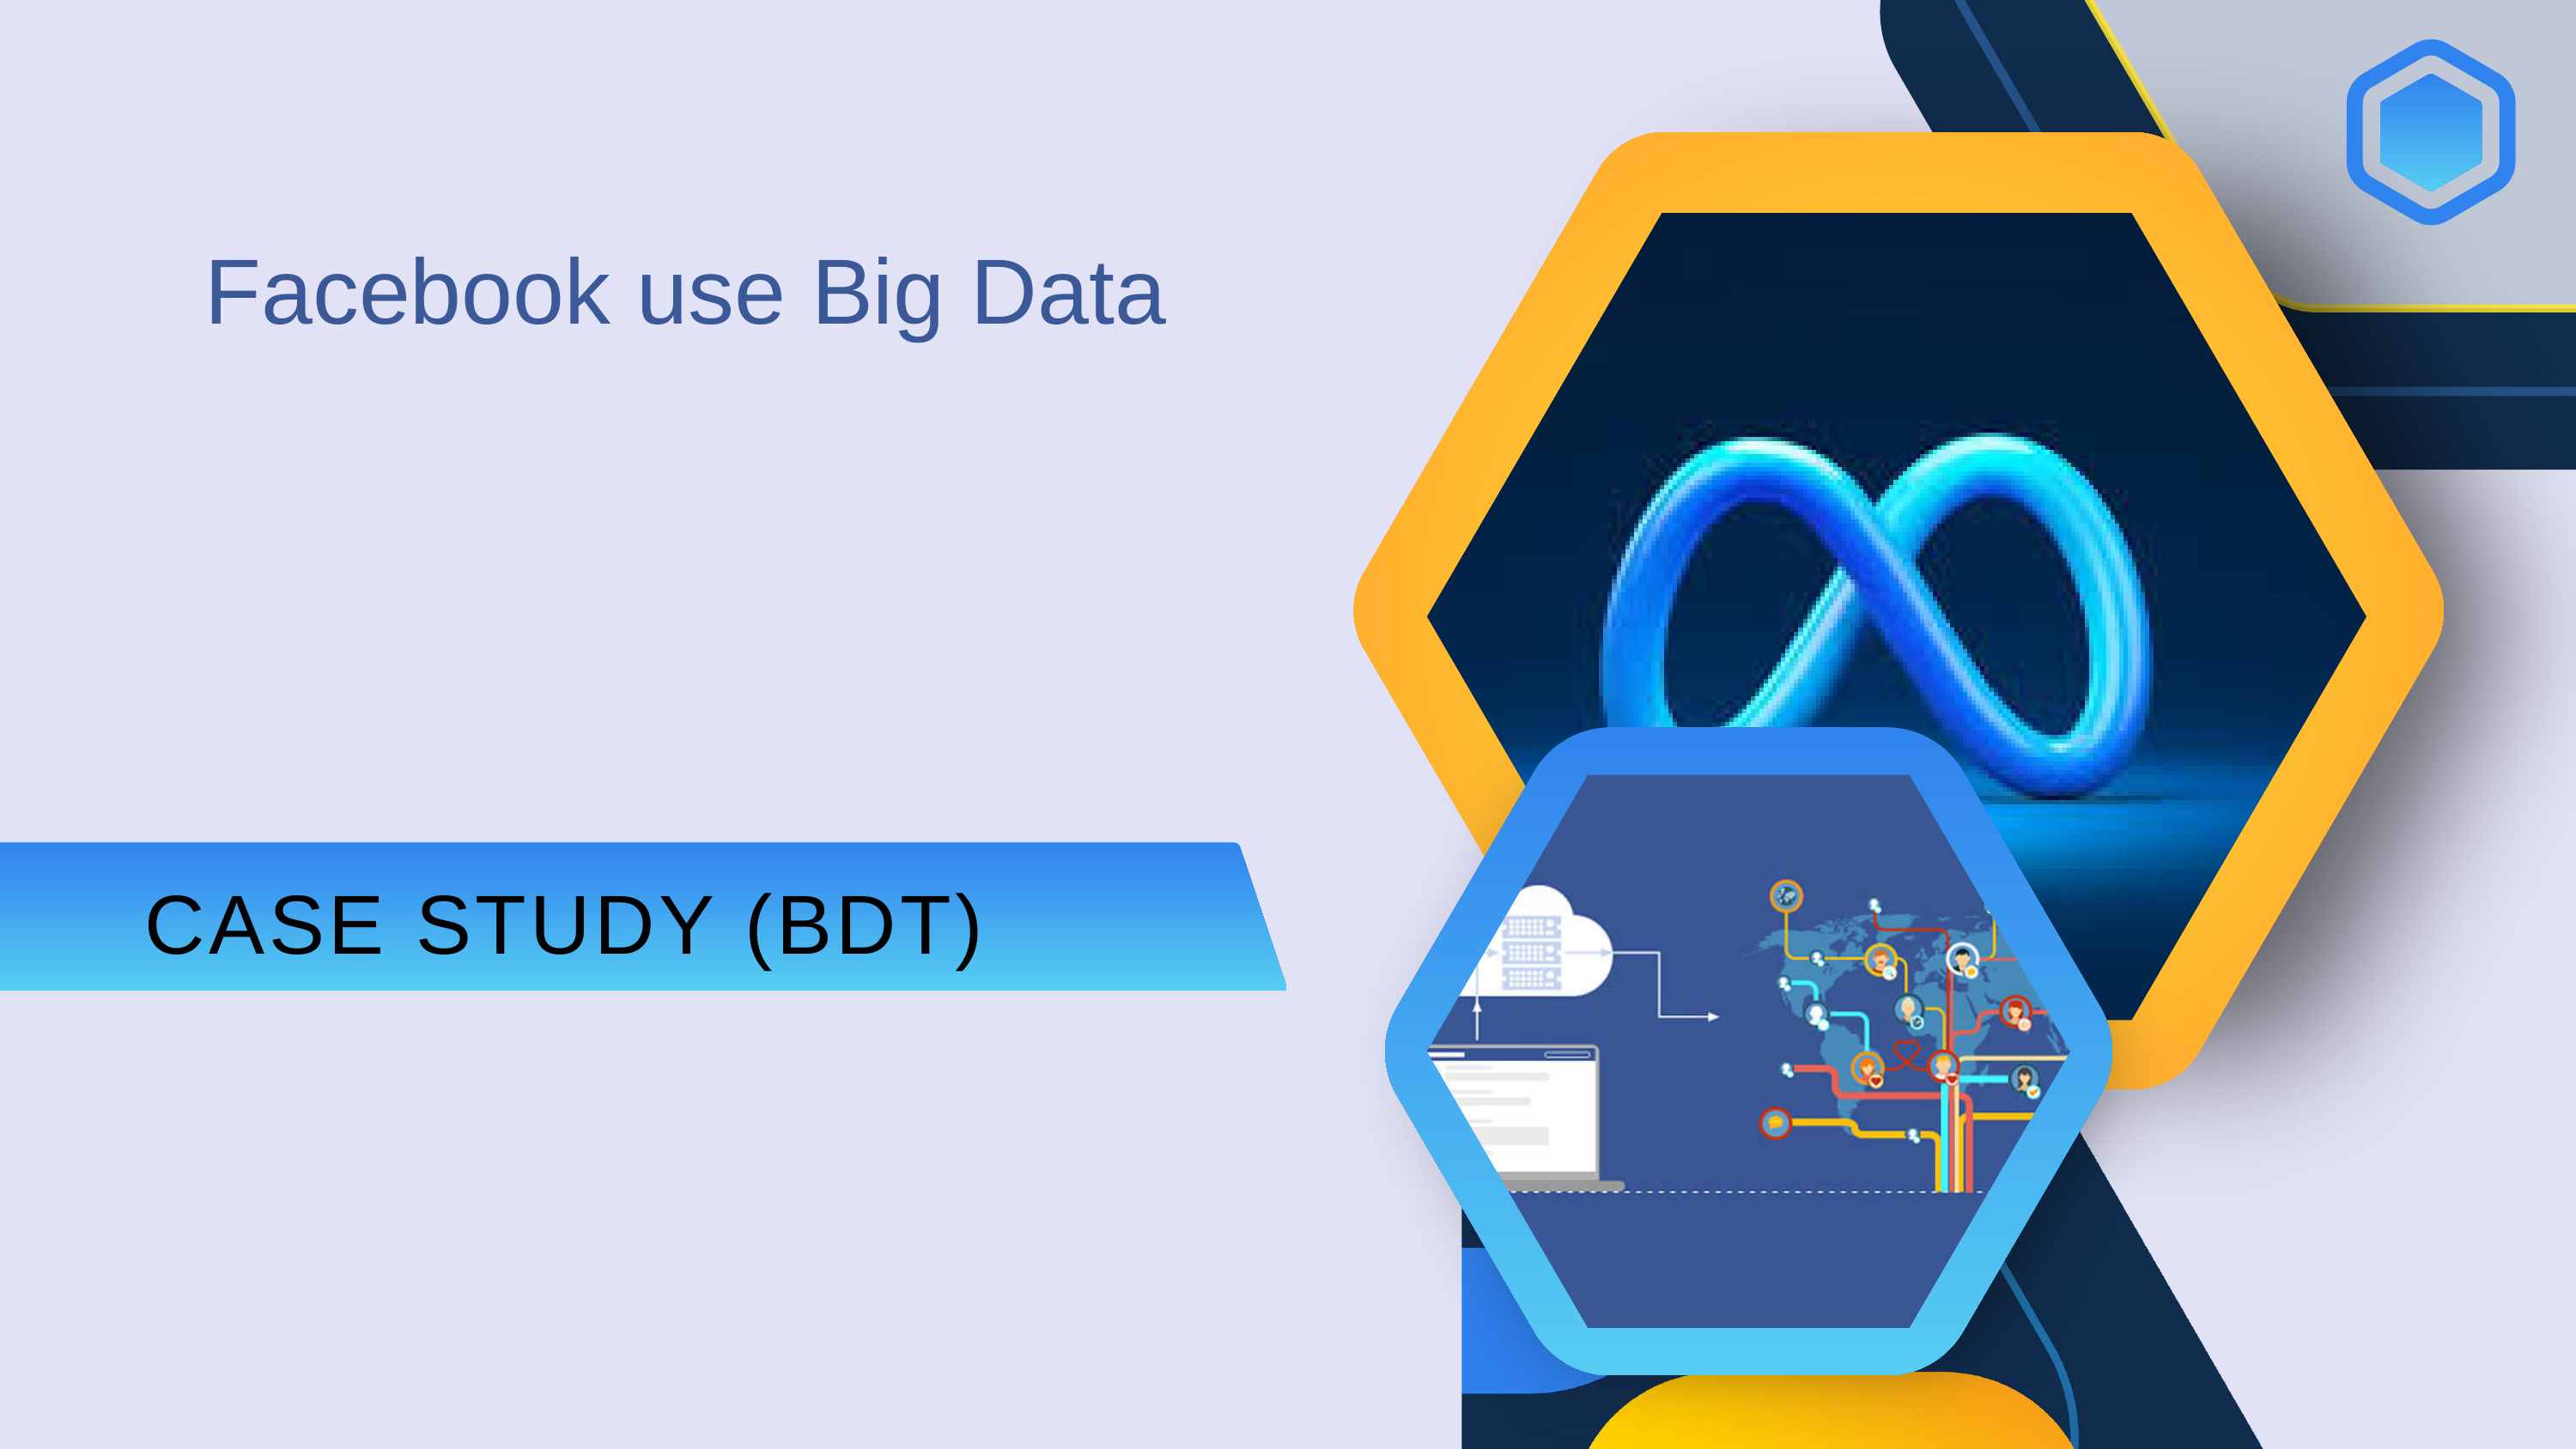

Facebook use Big Data

CASE STUDY (BDT)